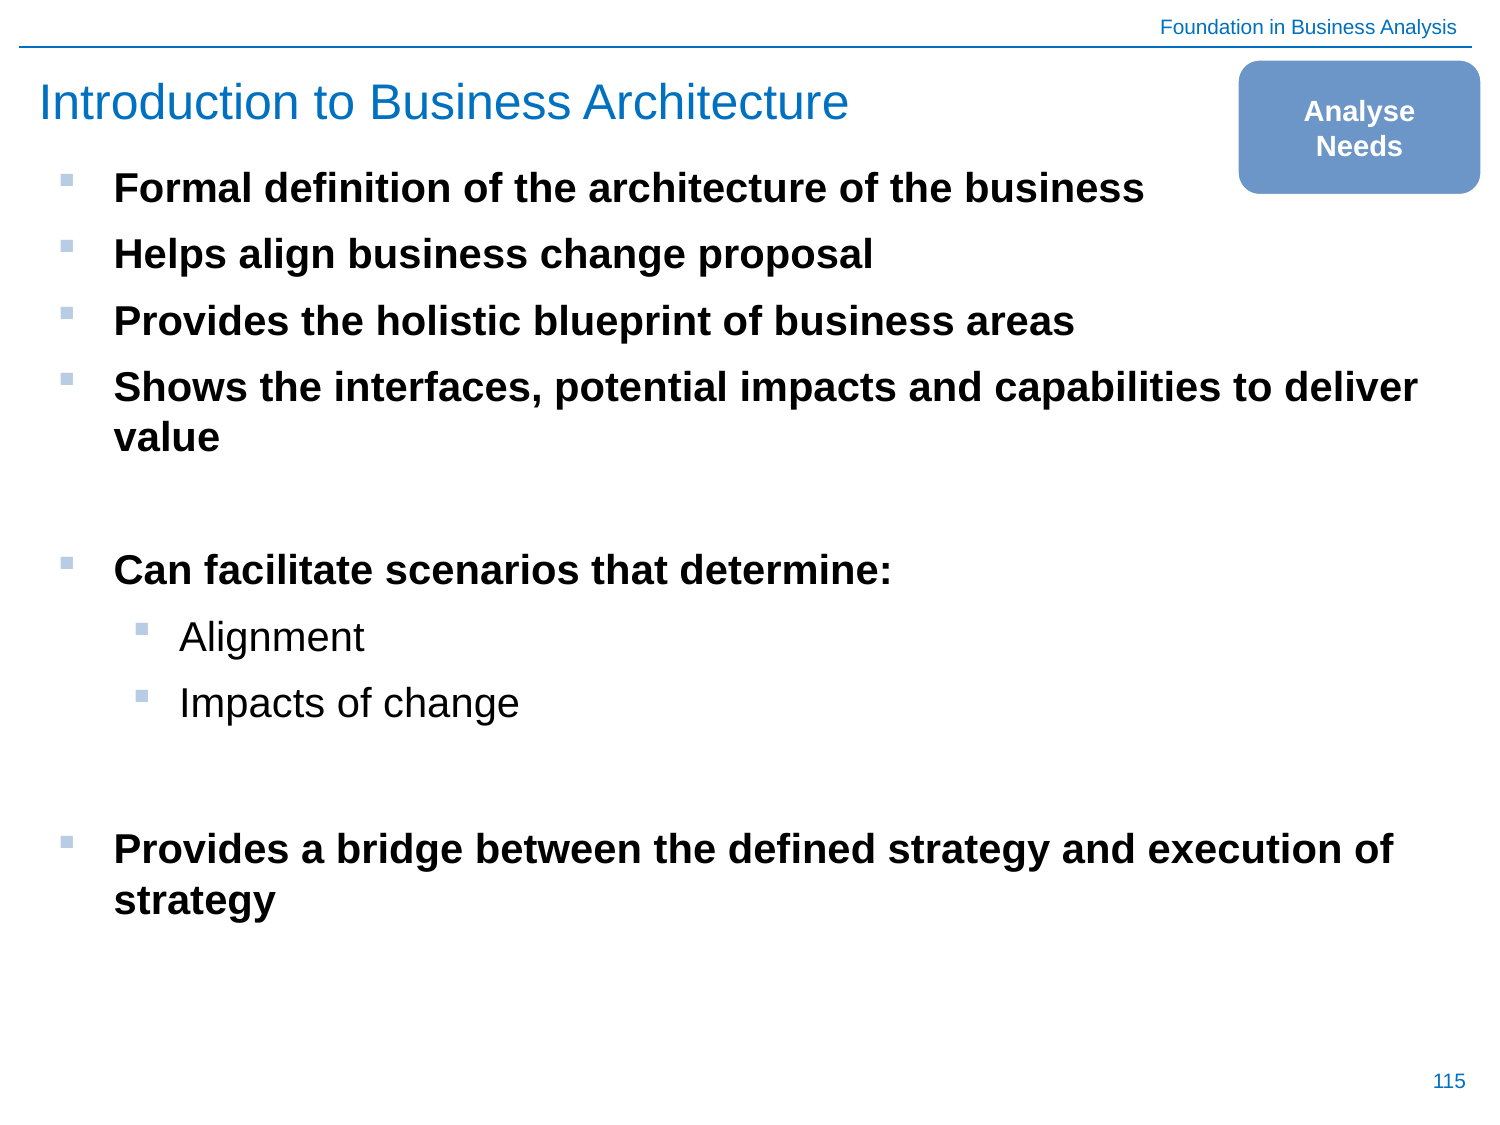

# Introduction to Business Architecture
Analyse Needs
Formal definition of the architecture of the business
Helps align business change proposal
Provides the holistic blueprint of business areas
Shows the interfaces, potential impacts and capabilities to deliver value

Can facilitate scenarios that determine:
Alignment
Impacts of change

Provides a bridge between the defined strategy and execution of strategy